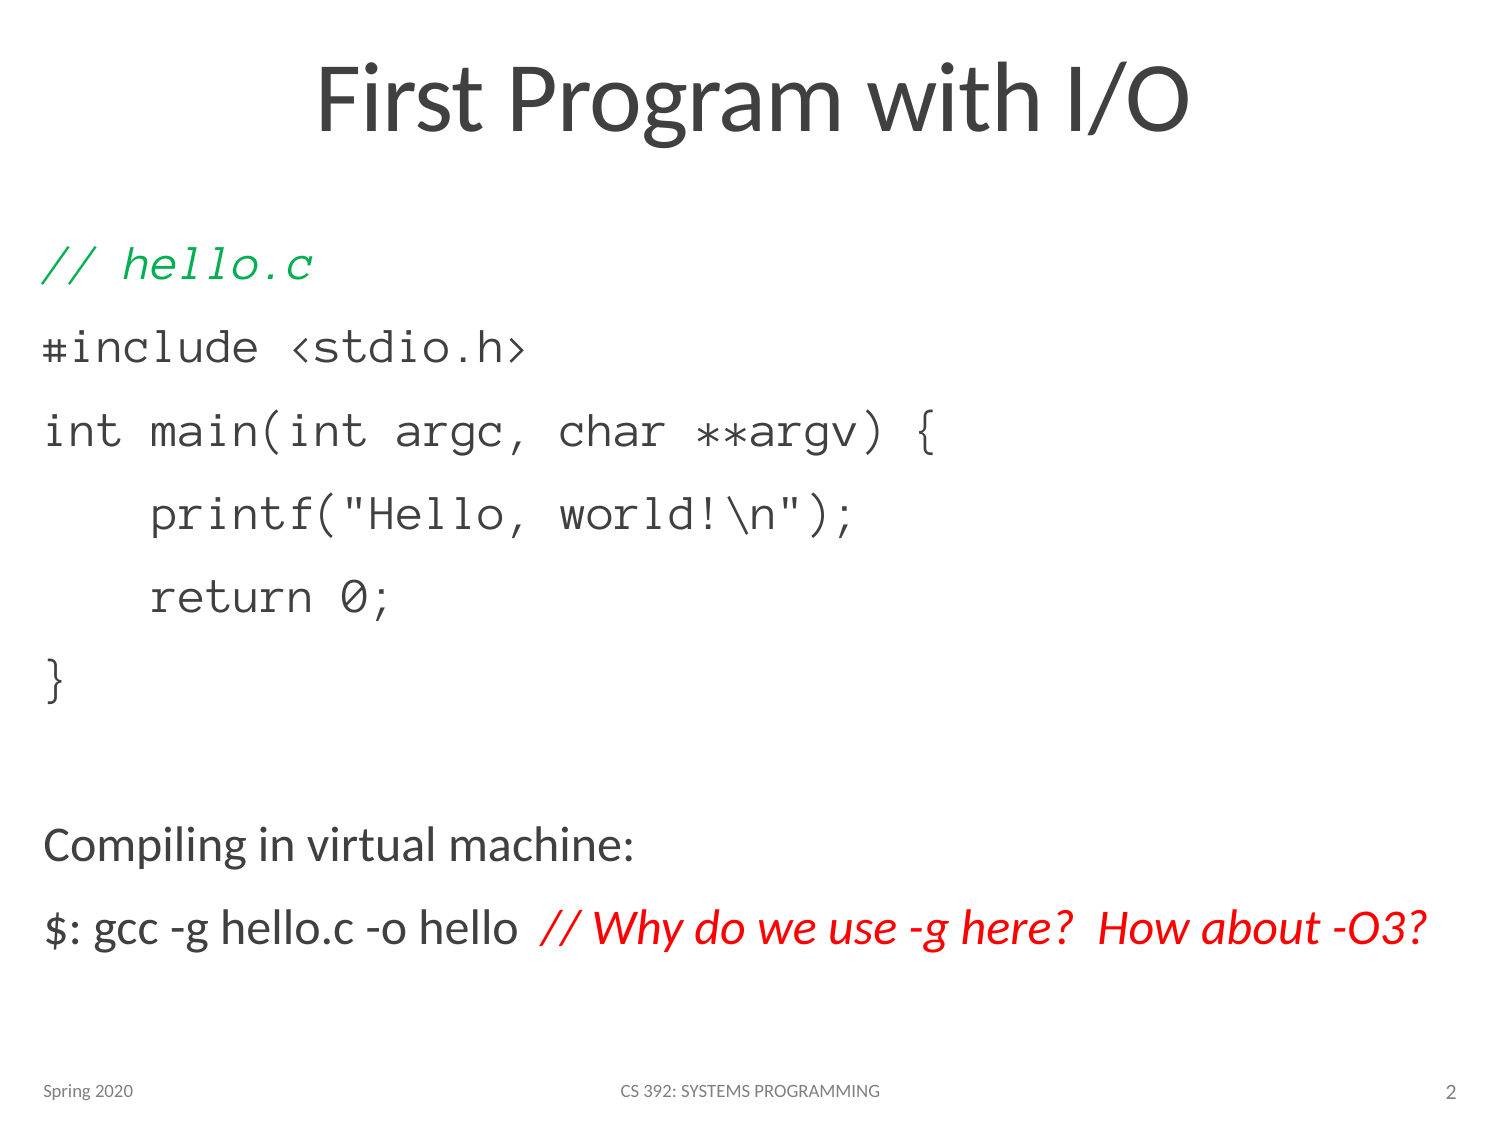

# First Program with I/O
// hello.c
#include <stdio.h>
int main(int argc, char **argv) {
    printf("Hello, world!\n");
    return 0;
}

Compiling in virtual machine:
$: gcc -g hello.c -o hello  // Why do we use -g here?  How about -O3?

Spring 2020
CS 392: Systems Programming
2